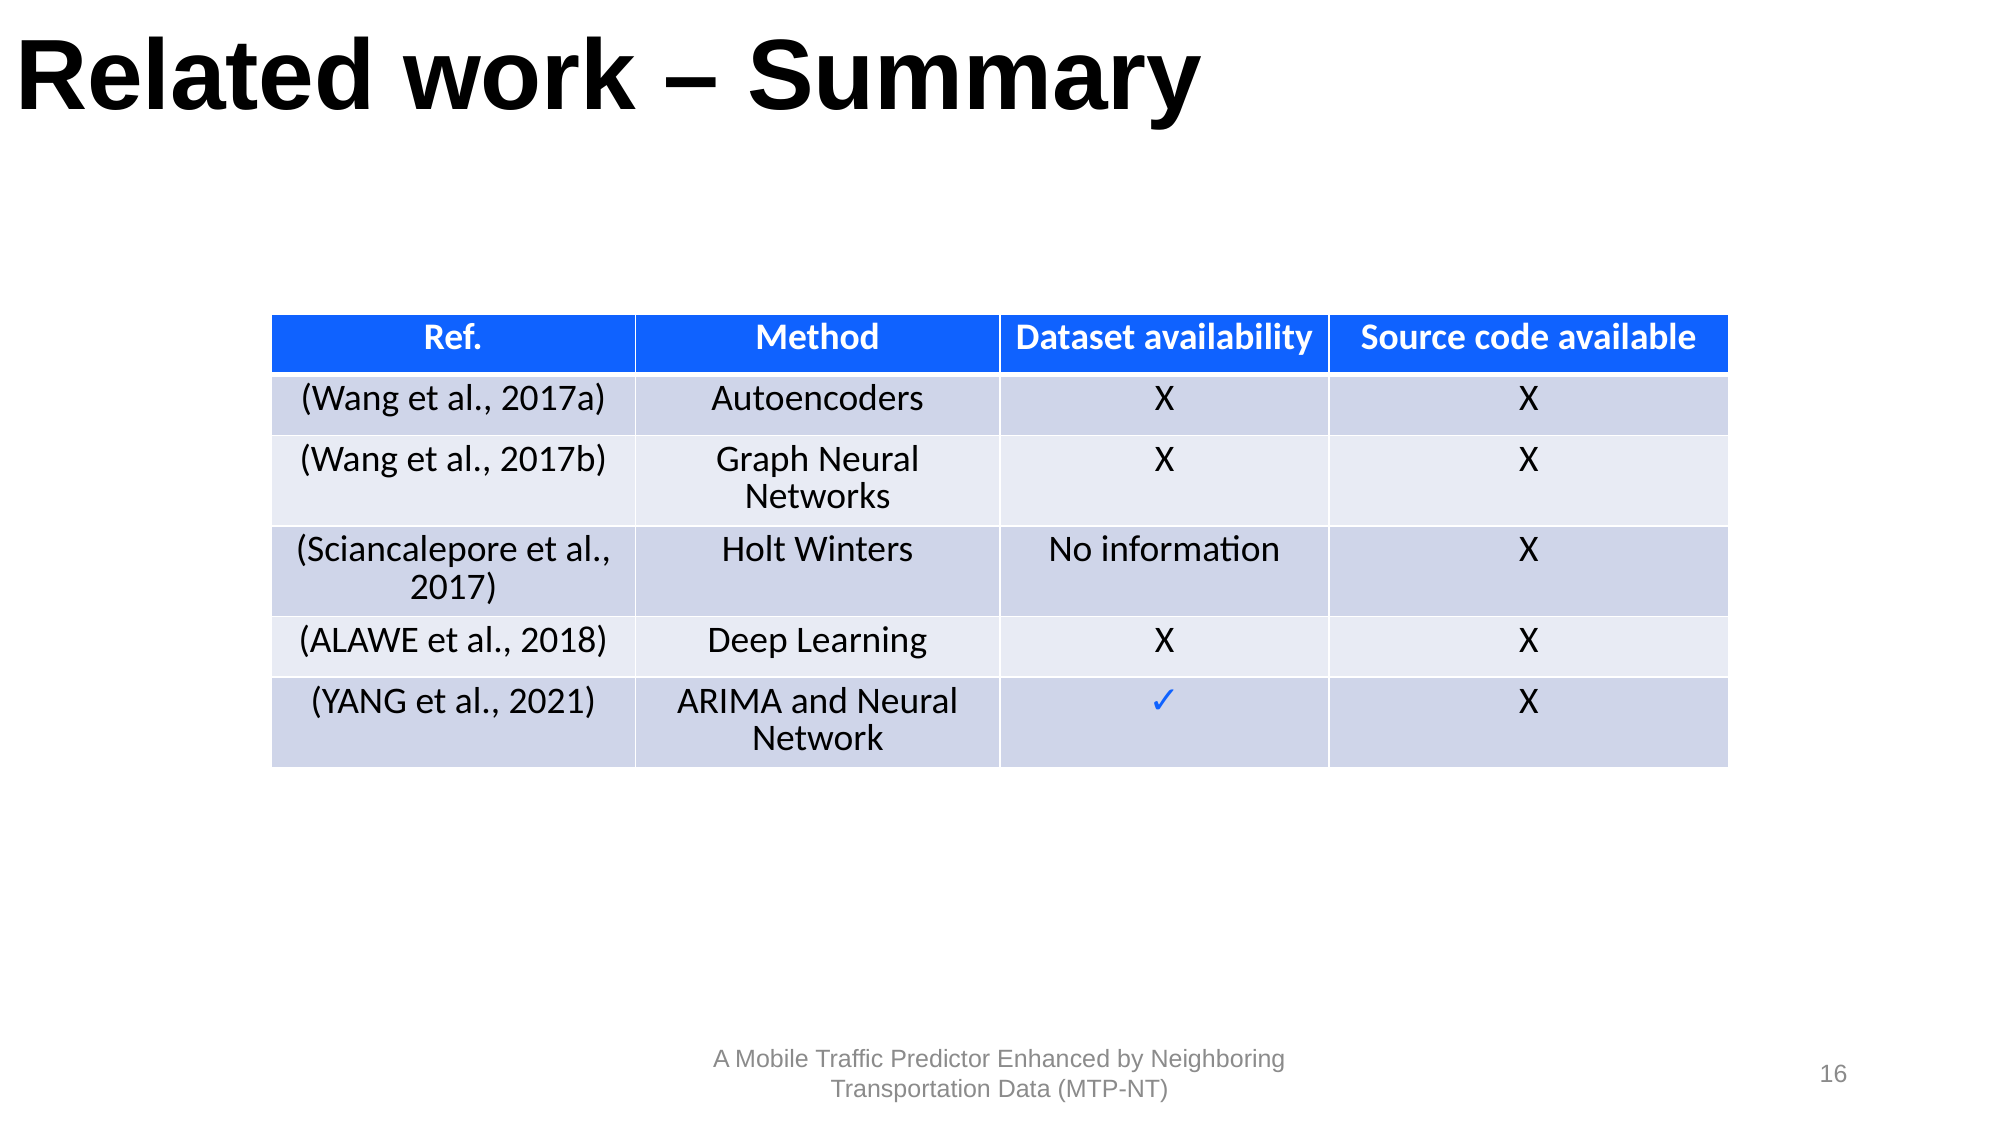

Related work – Summary
| Ref. | Method | Dataset availability | Source code available |
| --- | --- | --- | --- |
| (Wang et al., 2017a) | Autoencoders | X | X |
| (Wang et al., 2017b) | Graph Neural Networks | X | X |
| (Sciancalepore et al., 2017) | Holt Winters | No information | X |
| (ALAWE et al., 2018) | Deep Learning | X | X |
| (YANG et al., 2021) | ARIMA and Neural Network | ✓ | X |
A Mobile Traffic Predictor Enhanced by Neighboring Transportation Data (MTP-NT)
16